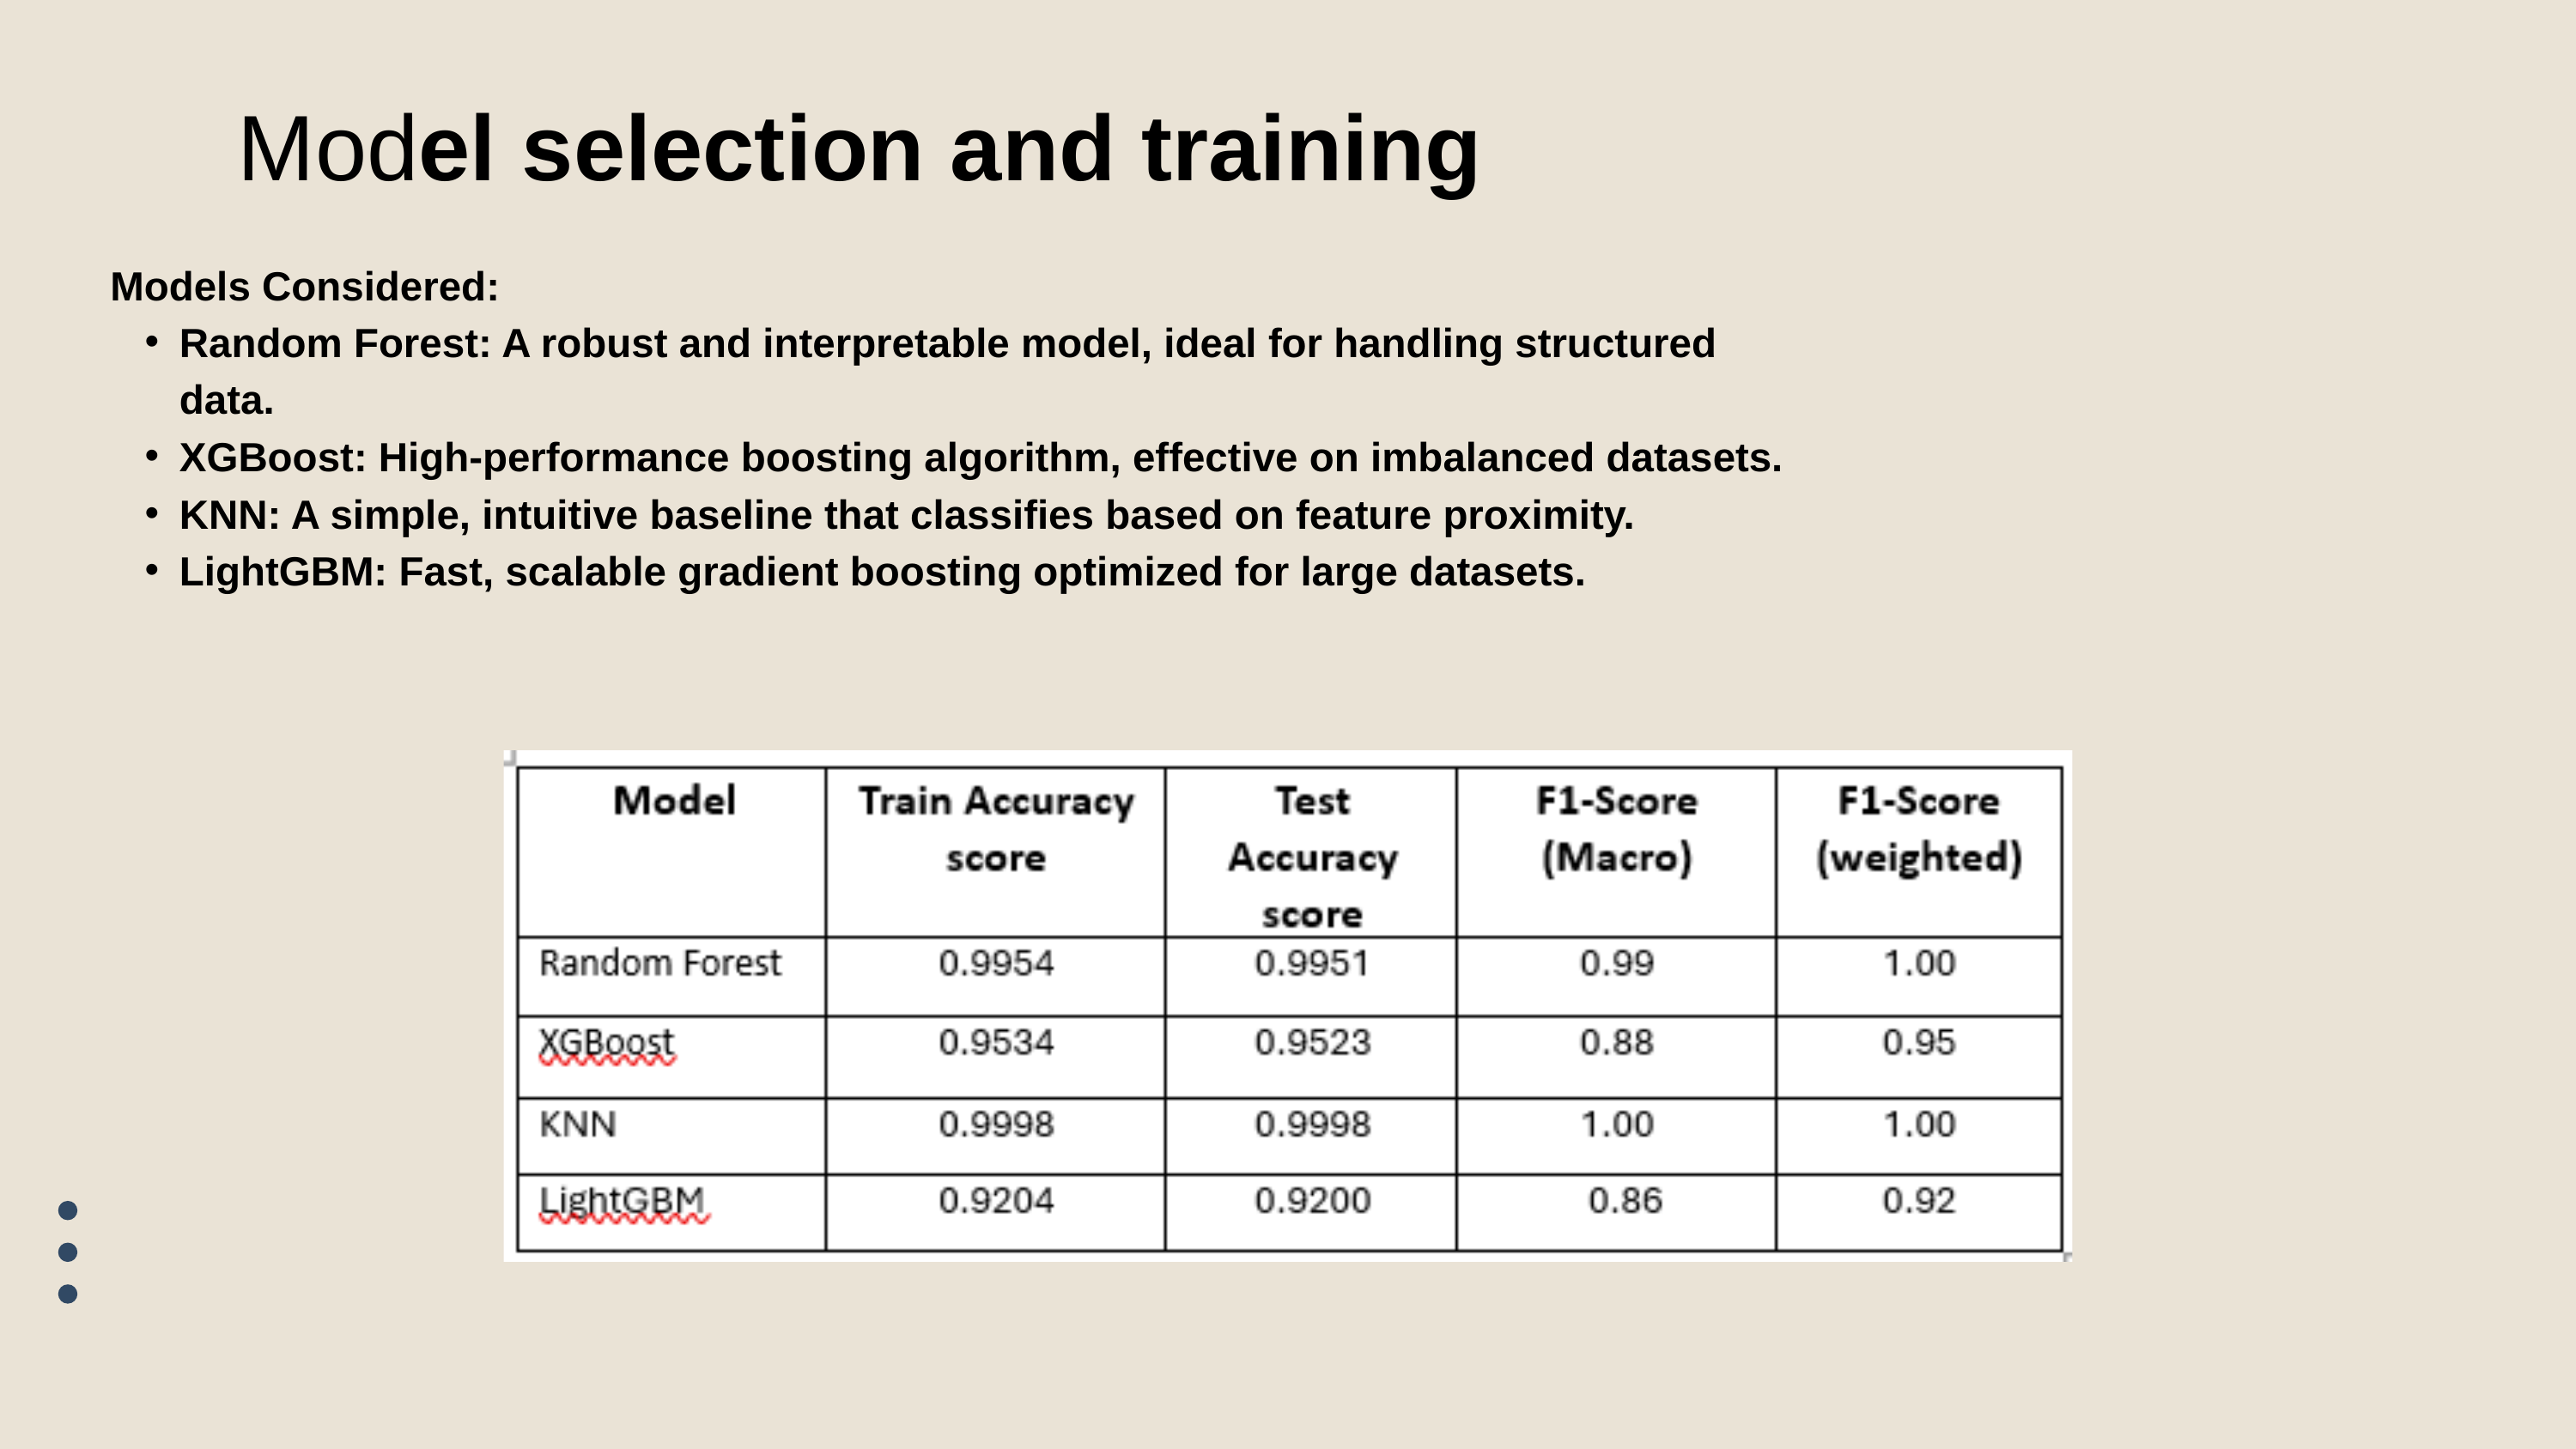

Model selection and training
Models Considered:
Random Forest: A robust and interpretable model, ideal for handling structured data.
XGBoost: High-performance boosting algorithm, effective on imbalanced datasets.
KNN: A simple, intuitive baseline that classifies based on feature proximity.
LightGBM: Fast, scalable gradient boosting optimized for large datasets.